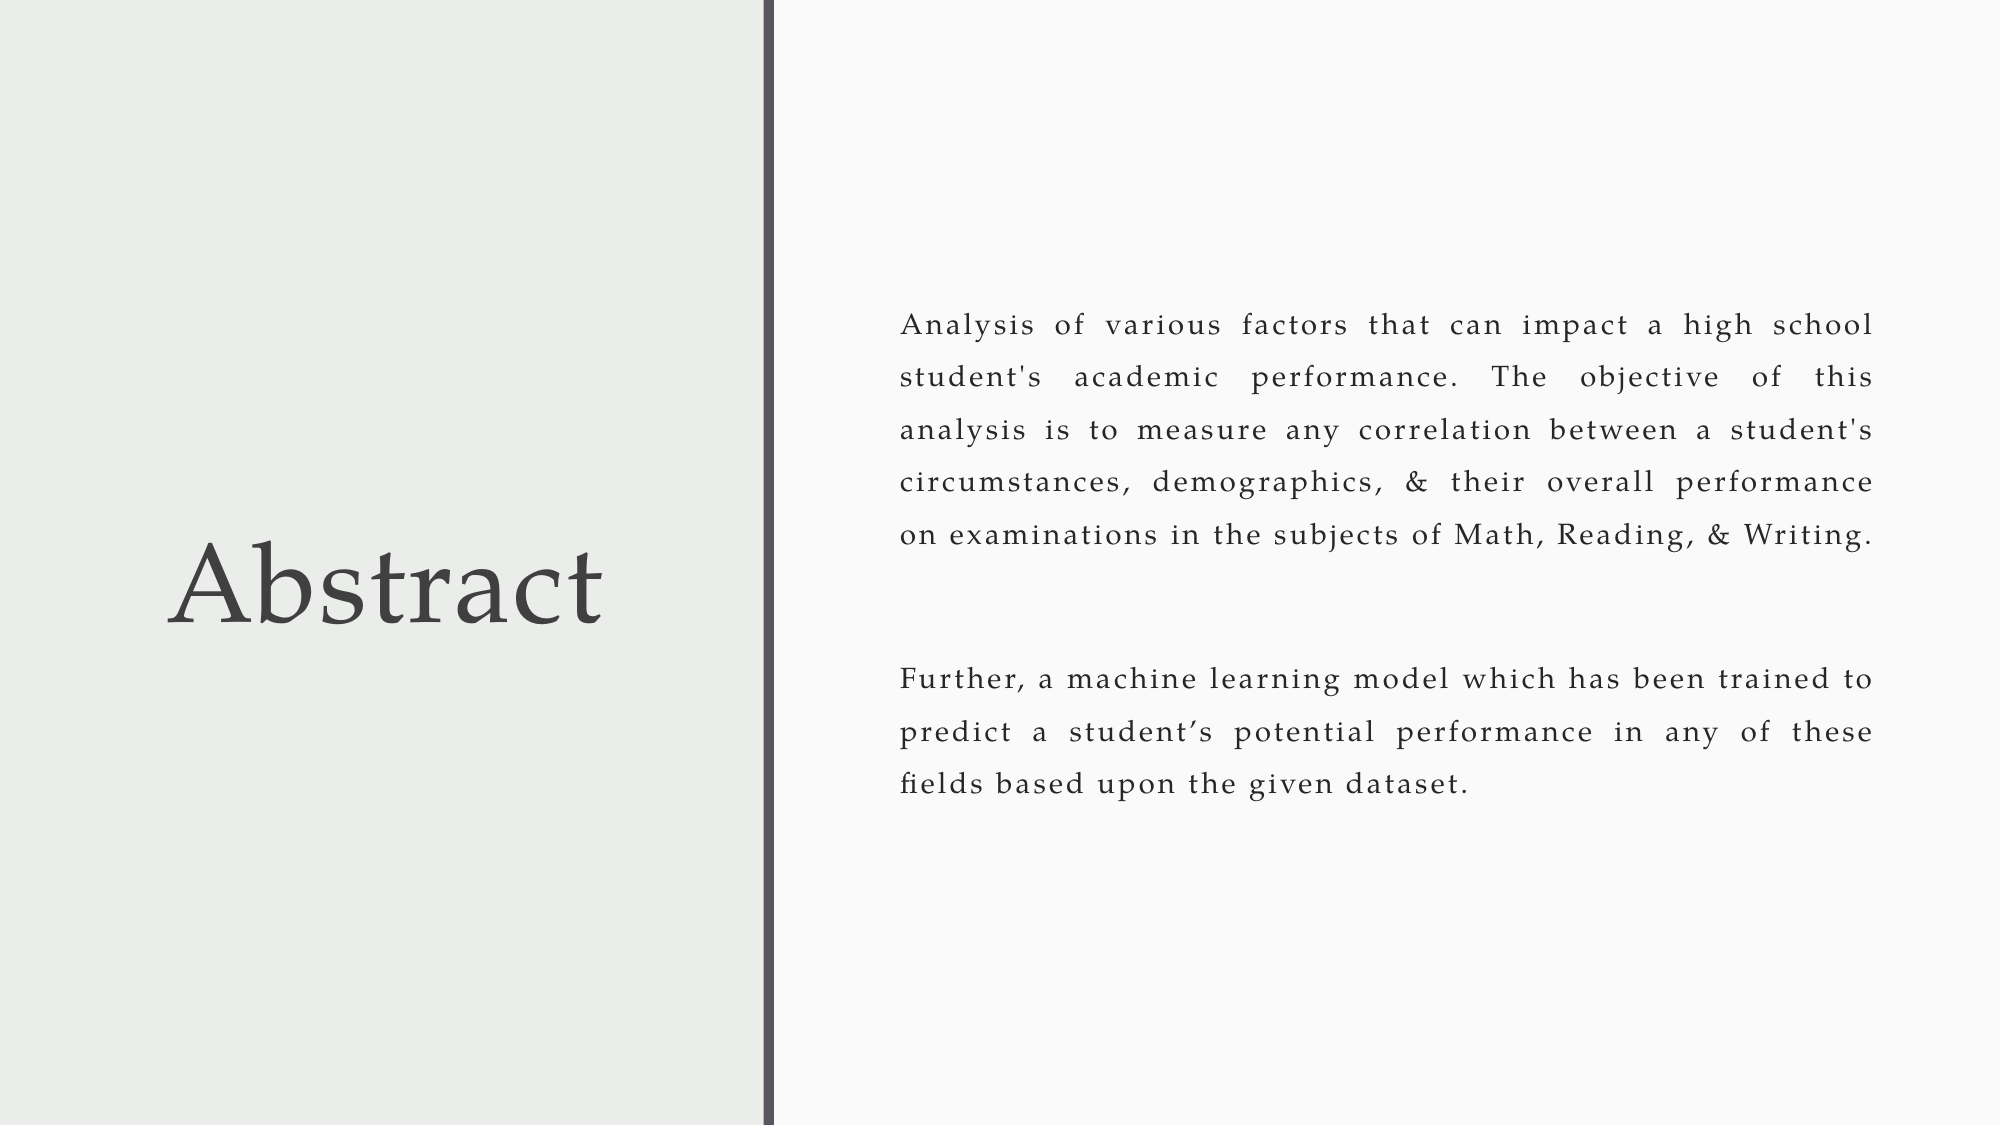

# Abstract
Analysis of various factors that can impact a high school student's academic performance. The objective of this analysis is to measure any correlation between a student's circumstances, demographics, & their overall performance on examinations in the subjects of Math, Reading, & Writing.

Further, a machine learning model which has been trained to predict a student’s potential performance in any of these fields based upon the given dataset.